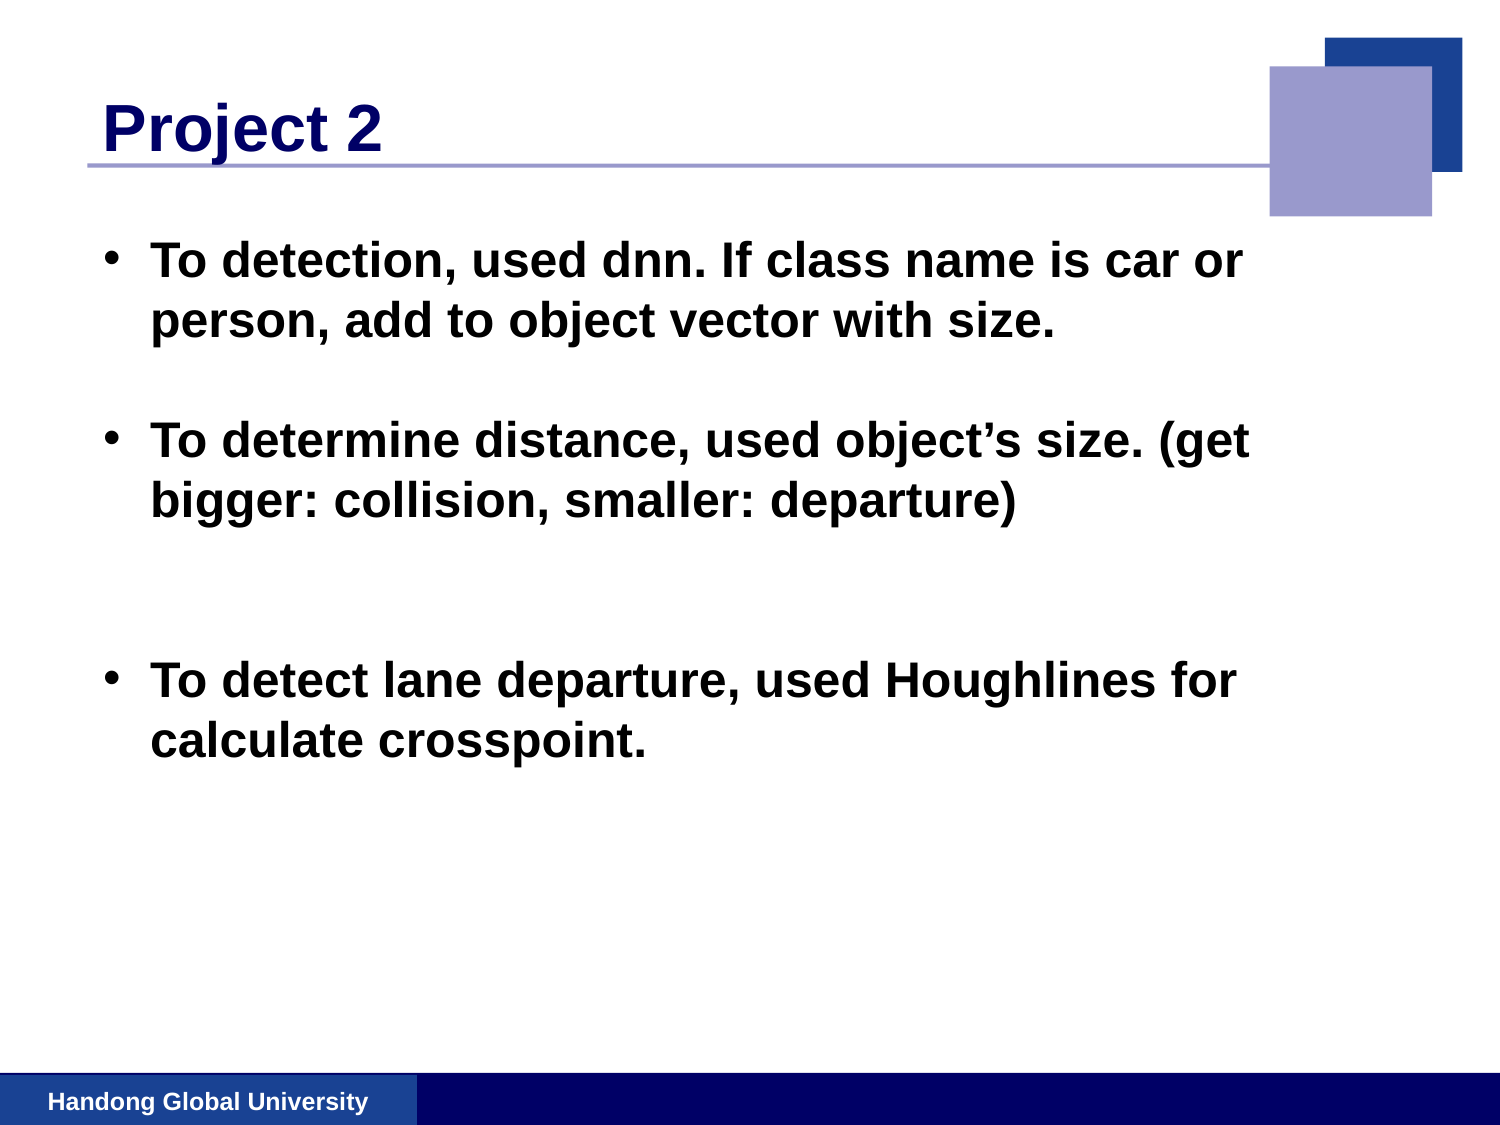

# Project 2
To detection, used dnn. If class name is car or person, add to object vector with size.

To determine distance, used object’s size. (get bigger: collision, smaller: departure)

To detect lane departure, used Houghlines for calculate crosspoint.